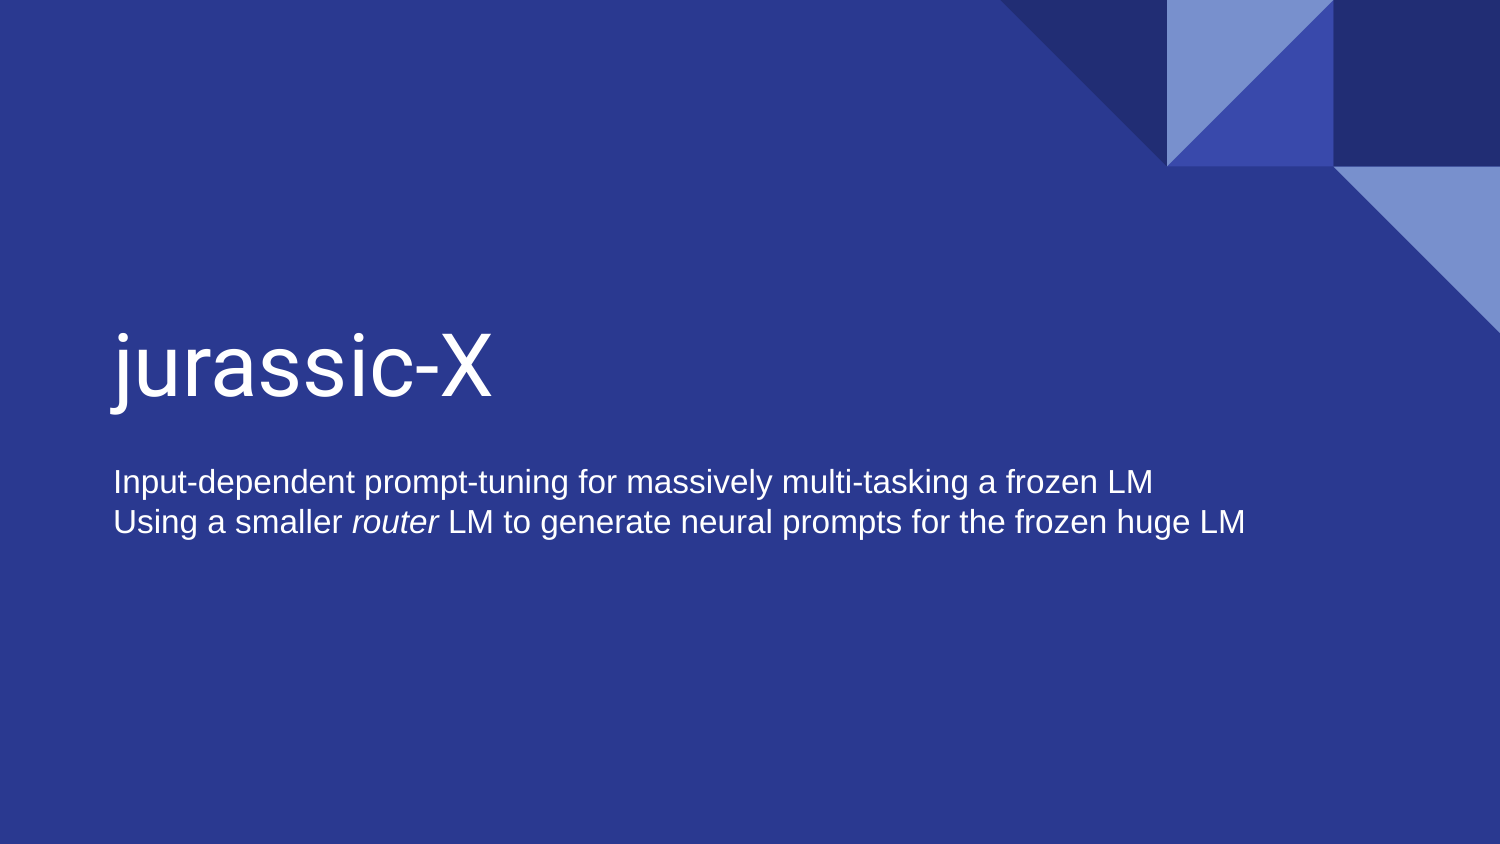

# jurassic-X
Input-dependent prompt-tuning for massively multi-tasking a frozen LM
Using a smaller router LM to generate neural prompts for the frozen huge LM